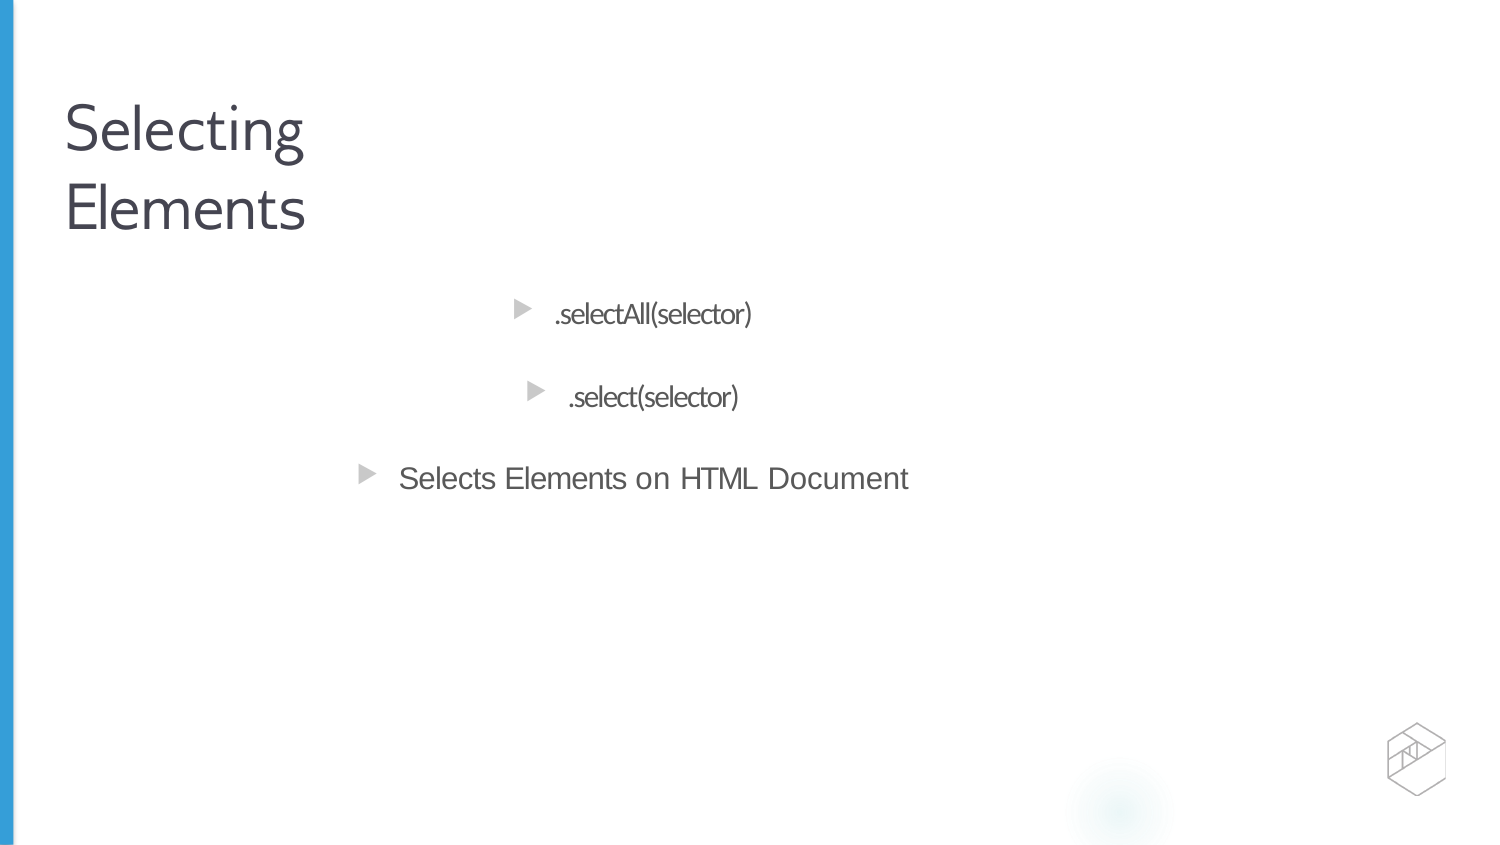

# Selecting Elements
.selectAll(selector)
.select(selector)
Selects Elements on HTML Document